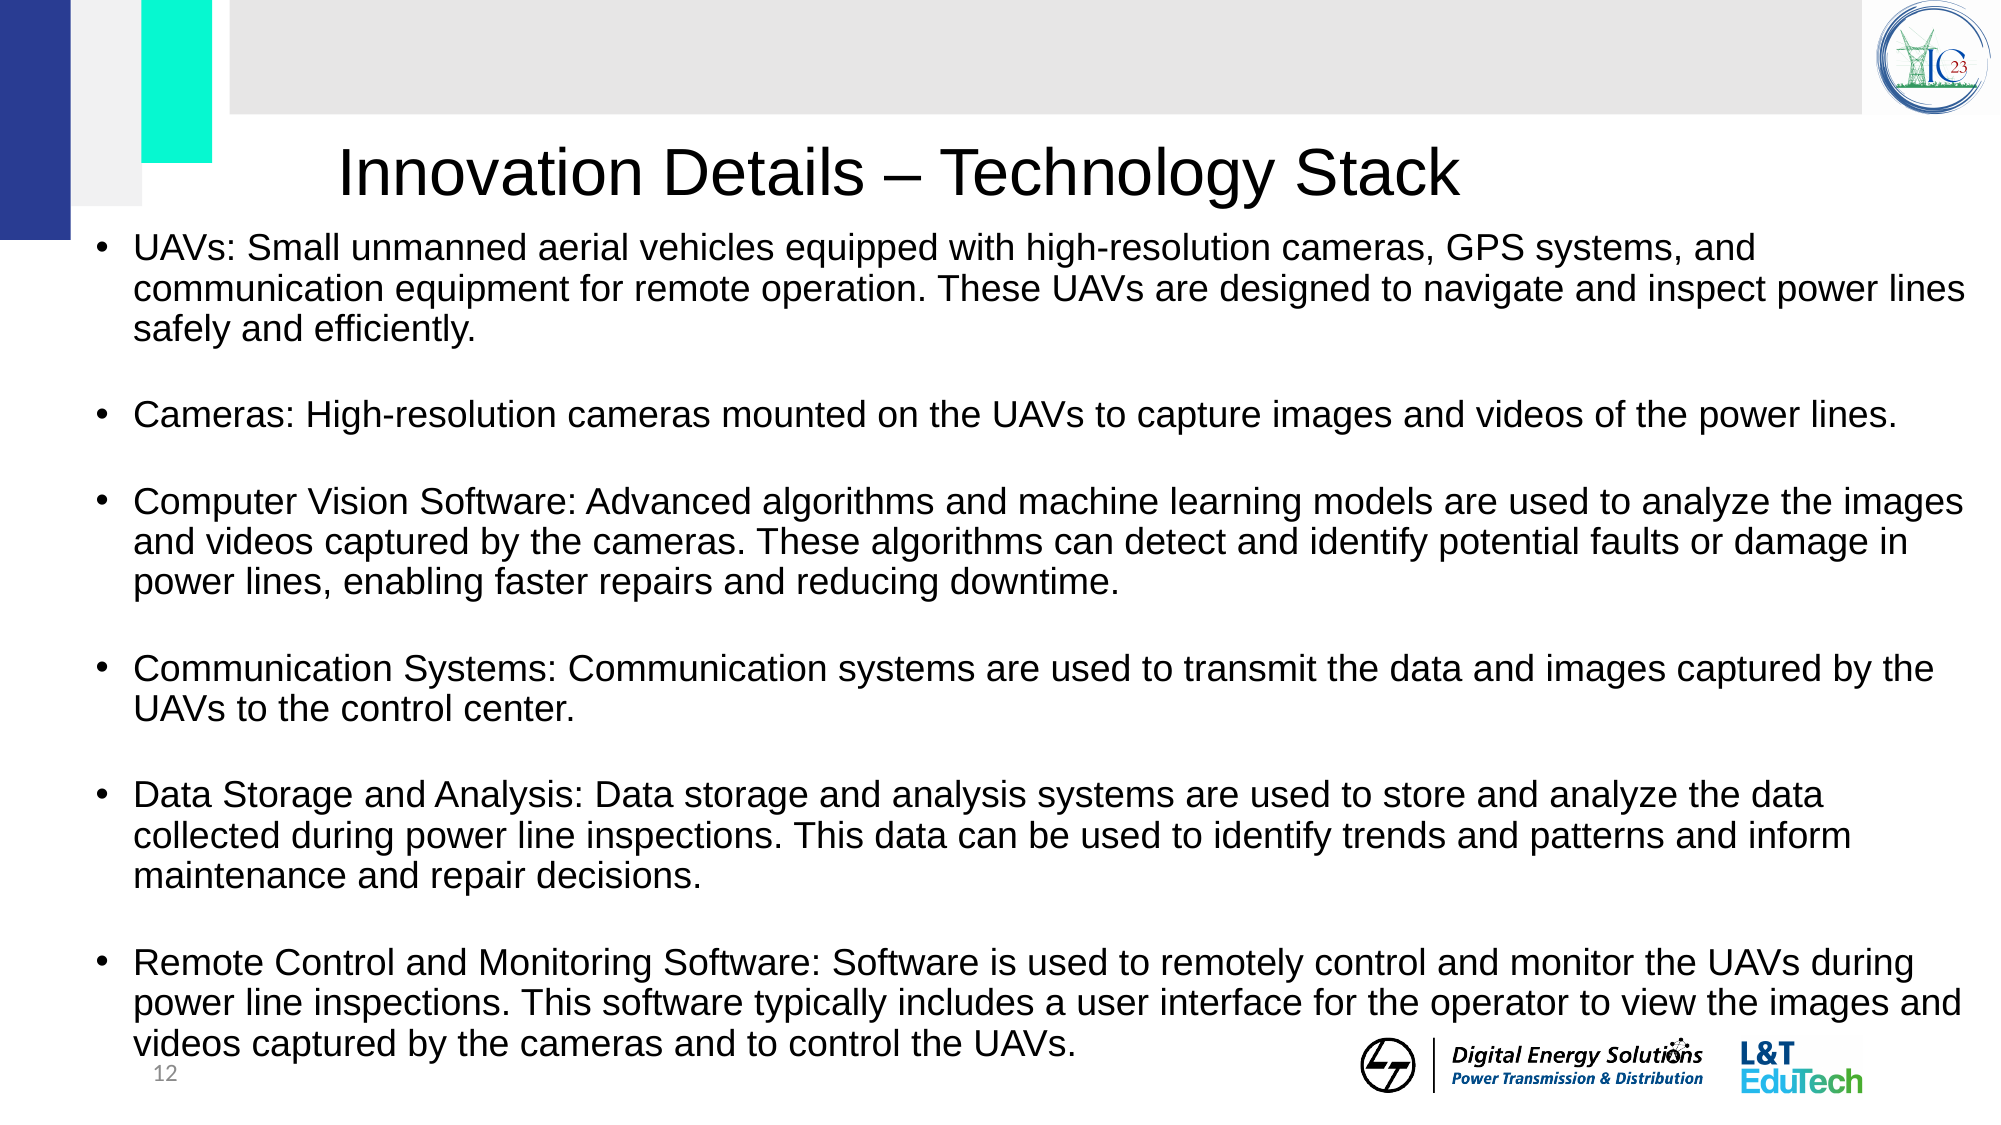

# Innovation Details – Technology Stack
UAVs: Small unmanned aerial vehicles equipped with high-resolution cameras, GPS systems, and communication equipment for remote operation. These UAVs are designed to navigate and inspect power lines safely and efficiently.
Cameras: High-resolution cameras mounted on the UAVs to capture images and videos of the power lines.
Computer Vision Software: Advanced algorithms and machine learning models are used to analyze the images and videos captured by the cameras. These algorithms can detect and identify potential faults or damage in power lines, enabling faster repairs and reducing downtime.
Communication Systems: Communication systems are used to transmit the data and images captured by the UAVs to the control center.
Data Storage and Analysis: Data storage and analysis systems are used to store and analyze the data collected during power line inspections. This data can be used to identify trends and patterns and inform maintenance and repair decisions.
Remote Control and Monitoring Software: Software is used to remotely control and monitor the UAVs during power line inspections. This software typically includes a user interface for the operator to view the images and videos captured by the cameras and to control the UAVs.

12